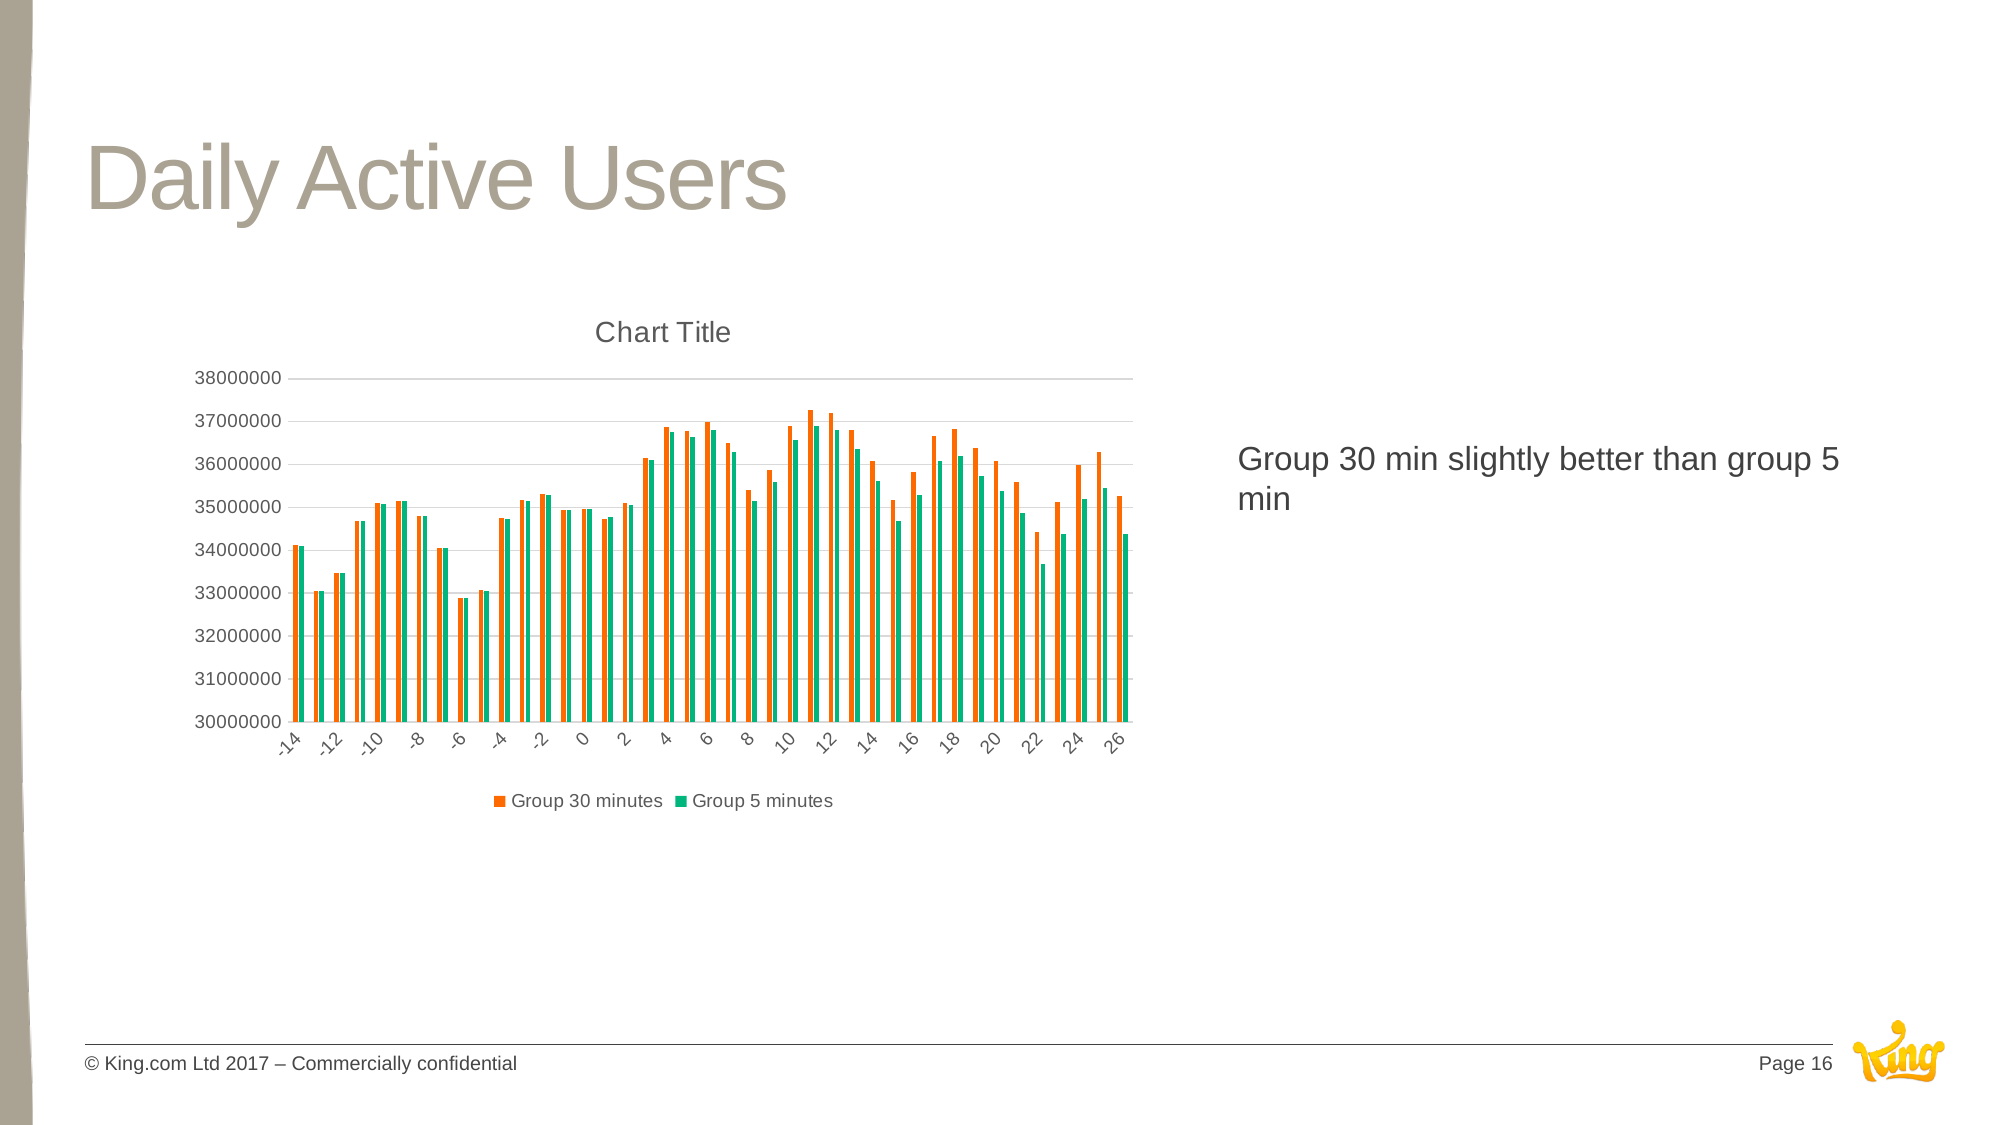

# Daily Active Users

### Chart:

| Category | Group | Group |
|---|---|---|
| -14 | 34115299.0 | 34106970.0 |
| -13 | 33052407.0 | 33054740.0 |
| -12 | 33477087.0 | 33464083.0 |
| -11 | 34675701.0 | 34672761.0 |
| -10 | 35098449.0 | 35084996.0 |
| -9 | 35140637.0 | 35138953.0 |
| -8 | 34797580.0 | 34788931.0 |
| -7 | 34056756.0 | 34043427.0 |
| -6 | 32890189.0 | 32877736.0 |
| -5 | 33062597.0 | 33054096.0 |
| -4 | 34755702.0 | 34734031.0 |
| -3 | 35166574.0 | 35154459.0 |
| -2 | 35310022.0 | 35296049.0 |
| -1 | 34950721.0 | 34936442.0 |
| 0 | 34971926.0 | 34965122.0 |
| 1 | 34728940.0 | 34768653.0 |
| 2 | 35097195.0 | 35063027.0 |
| 3 | 36155410.0 | 36101219.0 |
| 4 | 36881270.0 | 36764945.0 |
| 5 | 36771923.0 | 36649311.0 |
| 6 | 36981546.0 | 36809824.0 |
| 7 | 36504456.0 | 36286779.0 |
| 8 | 35413369.0 | 35160372.0 |
| 9 | 35882935.0 | 35595071.0 |
| 10 | 36904893.0 | 36582118.0 |
| 11 | 37266187.0 | 36901248.0 |
| 12 | 37208772.0 | 36800692.0 |
| 13 | 36815790.0 | 36370478.0 |
| 14 | 36084746.0 | 35612972.0 |
| 15 | 35166300.0 | 34693079.0 |
| 16 | 35821469.0 | 35296524.0 |
| 17 | 36656134.0 | 36087771.0 |
| 18 | 36828784.0 | 36210144.0 |
| 19 | 36395107.0 | 35734579.0 |
| 20 | 36079366.0 | 35390387.0 |
| 21 | 35594824.0 | 34876467.0 |
| 22 | 34422319.0 | 33683370.0 |
| 23 | 35114477.0 | 34382940.0 |
| 24 | 35996976.0 | 35192835.0 |
| 25 | 36281058.0 | 35462810.0 |
| 26 | 35261856.0 | 34386364.0 |
Group 30 min slightly better than group 5 min
Page 16